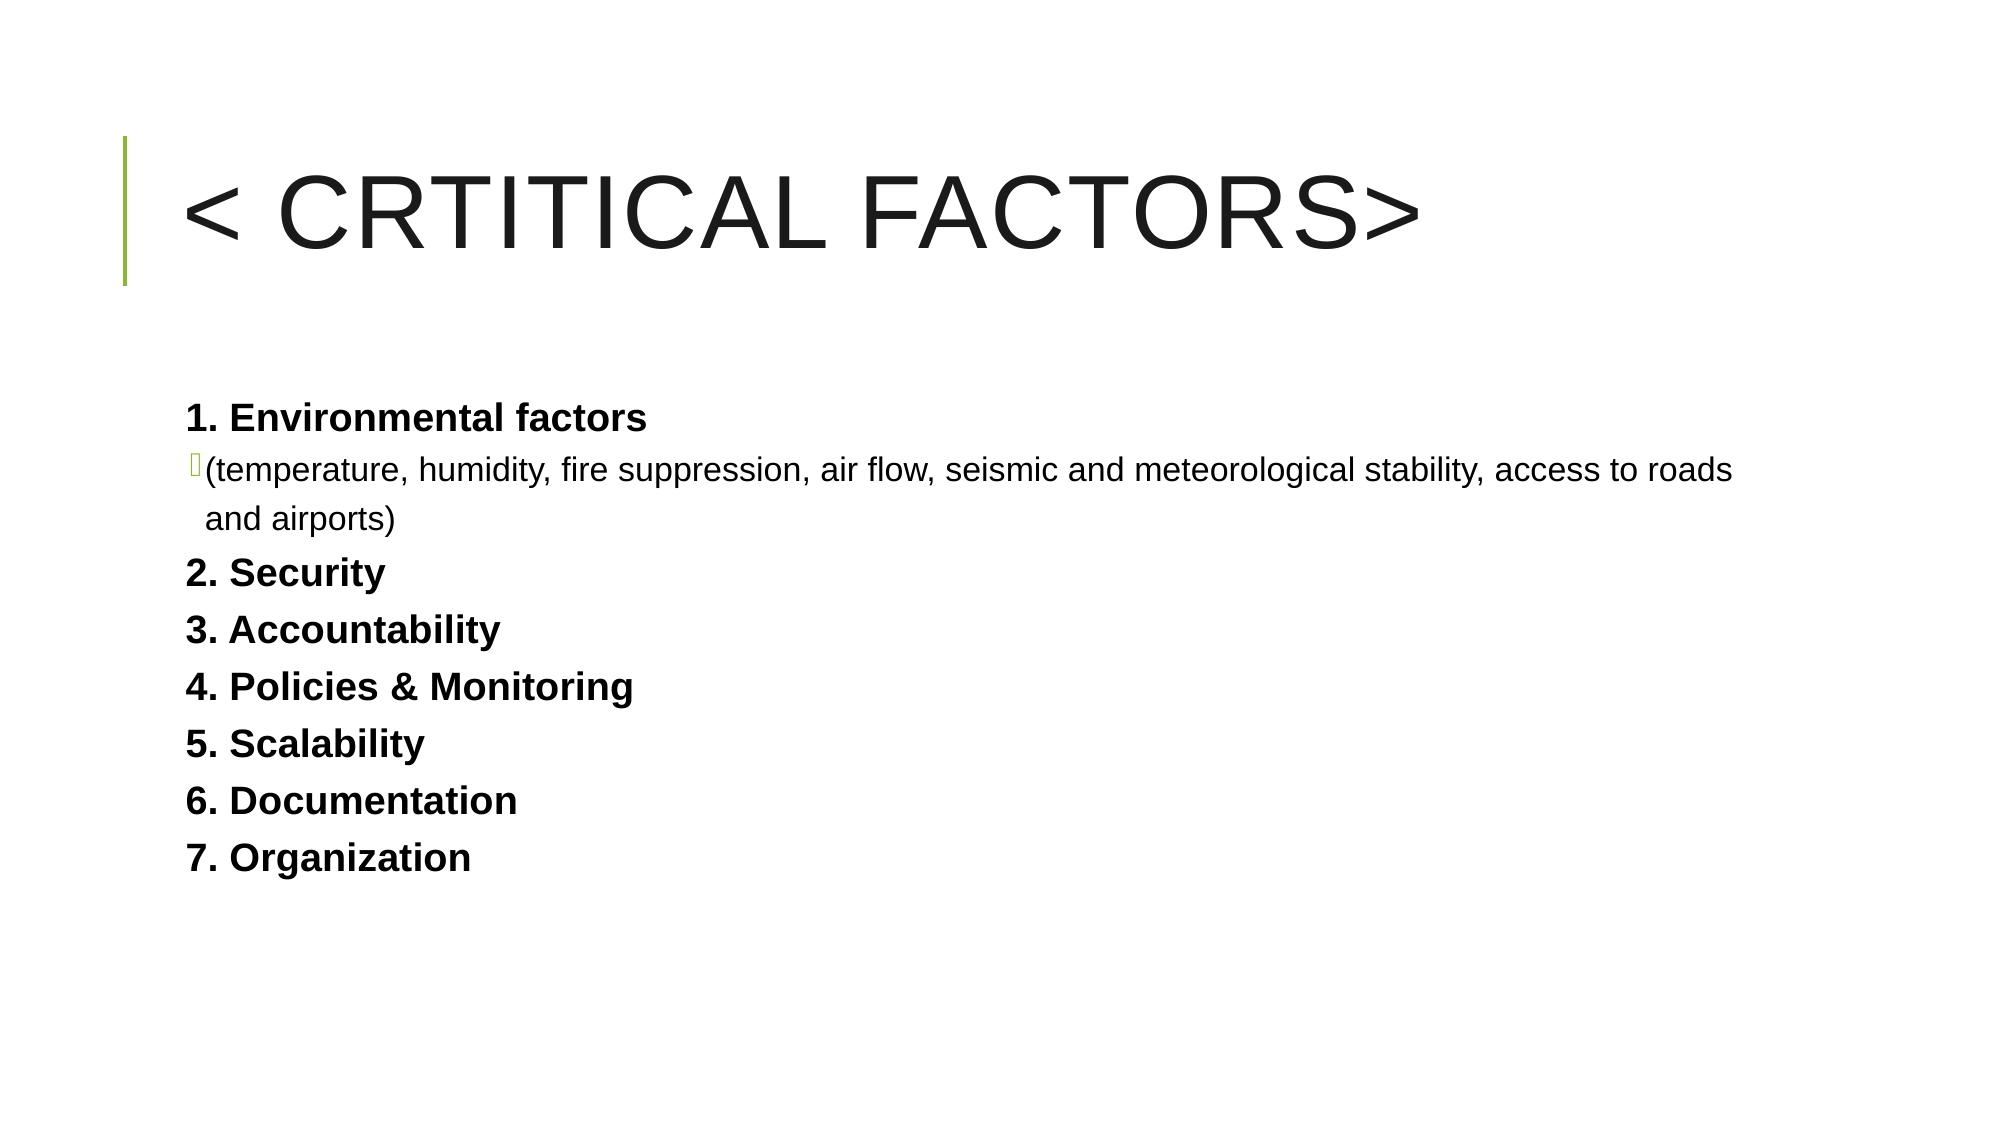

# < CRTITICAL factors>
1. Environmental factors
(temperature, humidity, fire suppression, air flow, seismic and meteorological stability, access to roads and airports)
2. Security
3. Accountability
4. Policies & Monitoring
5. Scalability
6. Documentation
7. Organization